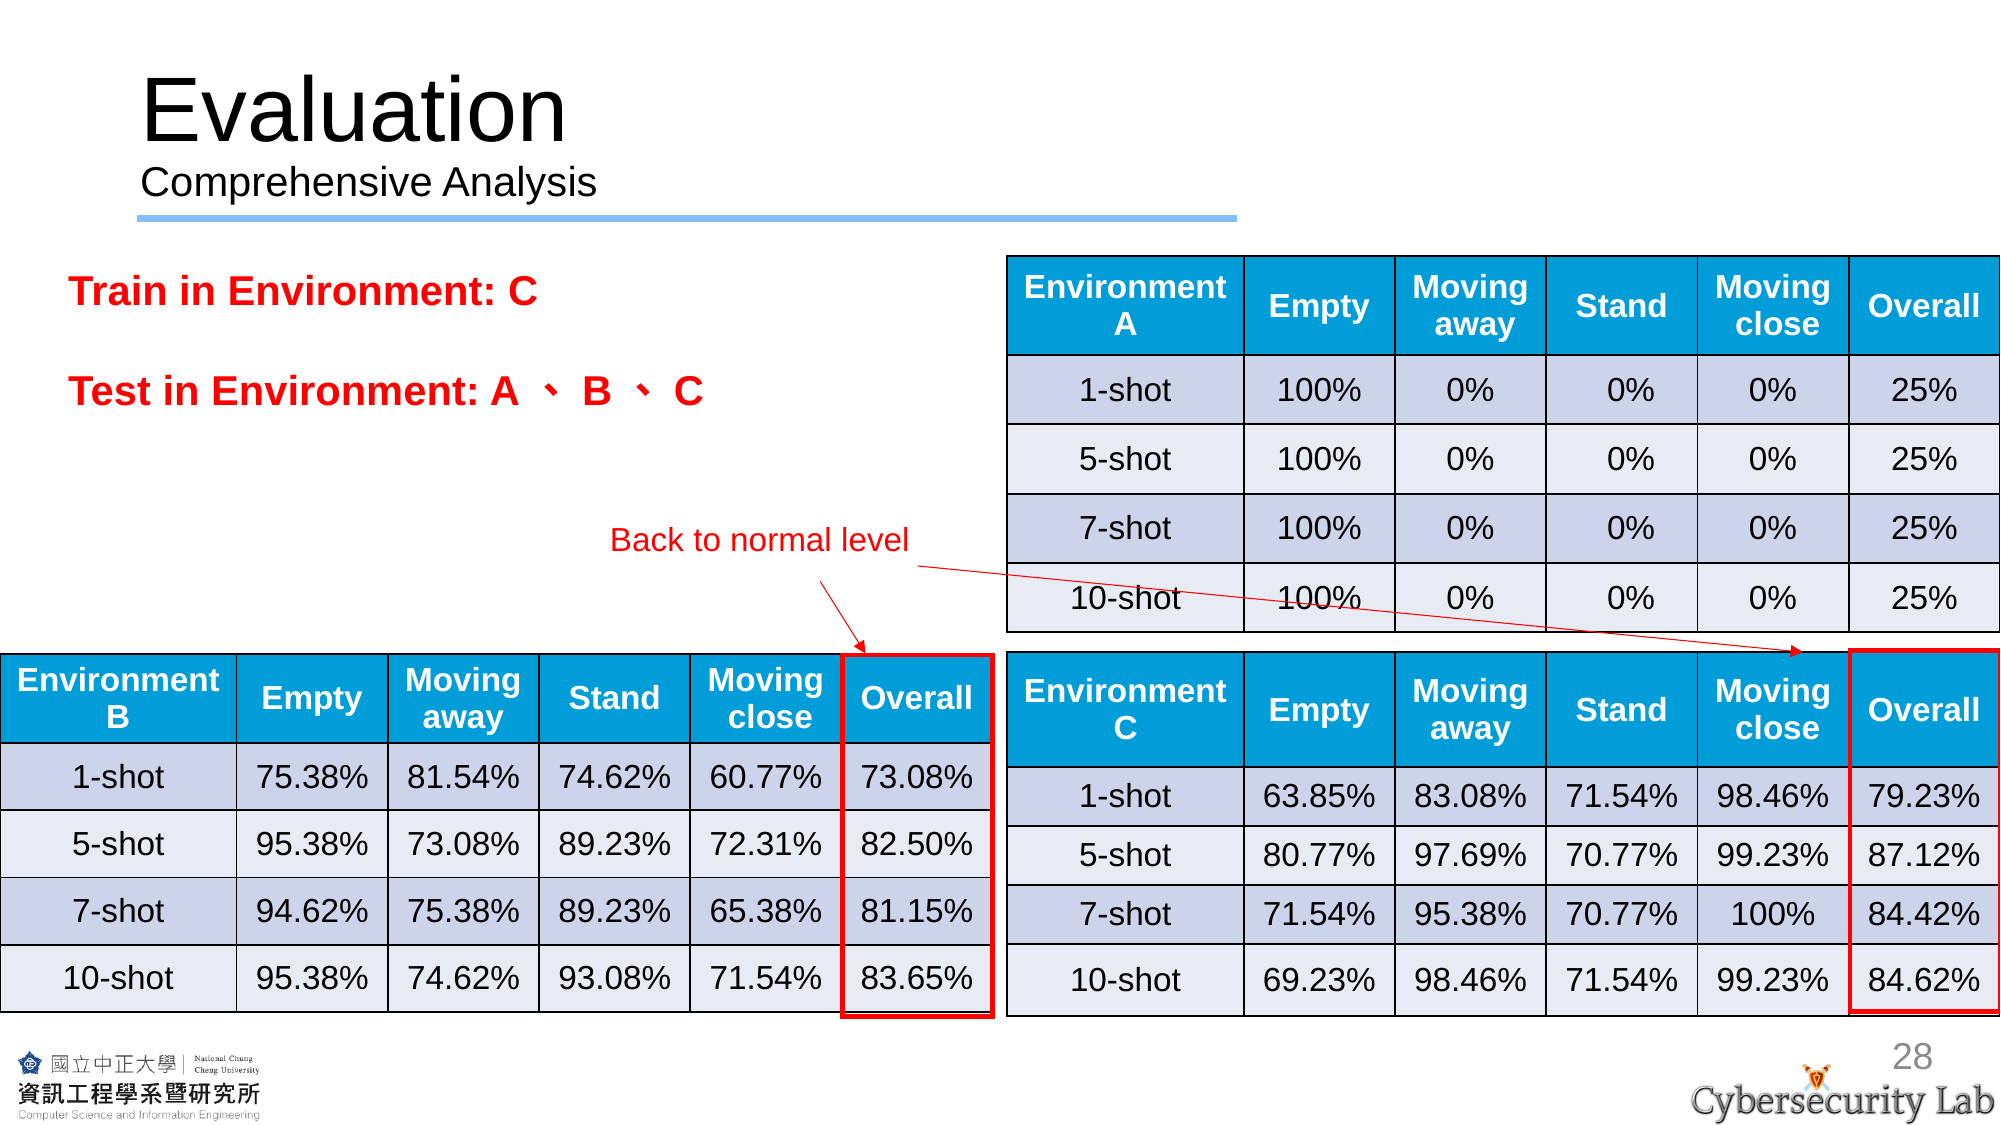

# Evaluation Comprehensive Analysis
Train in Environment: C

Test in Environment: A、B、C
| Environment A | Empty | Moving away | Stand | Moving close | Overall |
| --- | --- | --- | --- | --- | --- |
| 1-shot | 100% | 0% | 0% | 0% | 25% |
| 5-shot | 100% | 0% | 0% | 0% | 25% |
| 7-shot | 100% | 0% | 0% | 0% | 25% |
| 10-shot | 100% | 0% | 0% | 0% | 25% |
Back to normal level

| Environment C | Empty | Moving away | Stand | Moving close | Overall |
| --- | --- | --- | --- | --- | --- |
| 1-shot | 63.85% | 83.08% | 71.54% | 98.46% | 79.23% |
| 5-shot | 80.77% | 97.69% | 70.77% | 99.23% | 87.12% |
| 7-shot | 71.54% | 95.38% | 70.77% | 100% | 84.42% |
| 10-shot | 69.23% | 98.46% | 71.54% | 99.23% | 84.62% |
| Environment B | Empty | Moving away | Stand | Moving close | Overall |
| --- | --- | --- | --- | --- | --- |
| 1-shot | 75.38% | 81.54% | 74.62% | 60.77% | 73.08% |
| 5-shot | 95.38% | 73.08% | 89.23% | 72.31% | 82.50% |
| 7-shot | 94.62% | 75.38% | 89.23% | 65.38% | 81.15% |
| 10-shot | 95.38% | 74.62% | 93.08% | 71.54% | 83.65% |

28